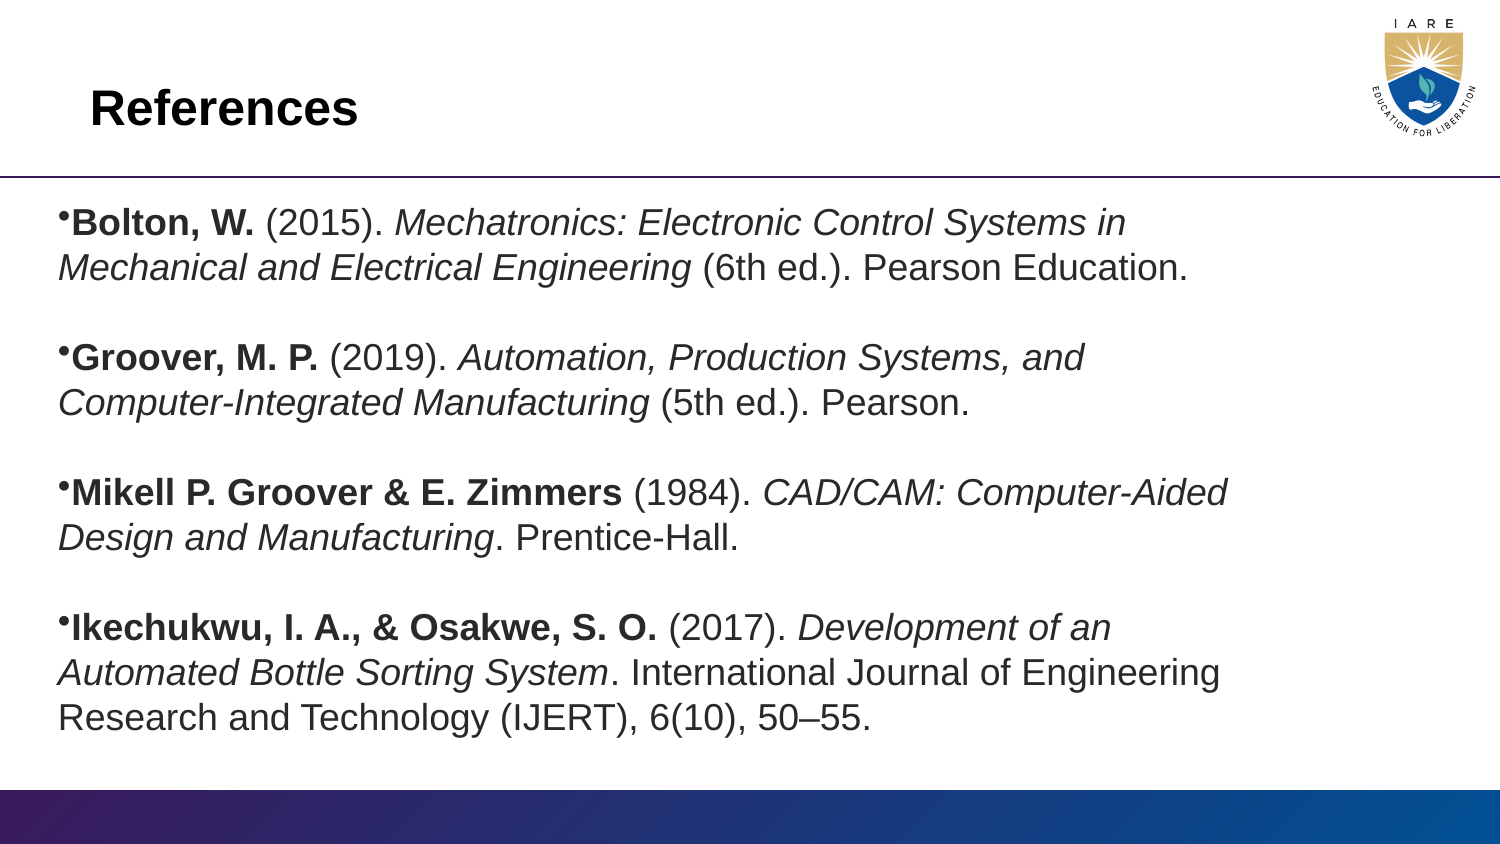

References
Bolton, W. (2015). Mechatronics: Electronic Control Systems in Mechanical and Electrical Engineering (6th ed.). Pearson Education.

Groover, M. P. (2019). Automation, Production Systems, and Computer-Integrated Manufacturing (5th ed.). Pearson.

Mikell P. Groover & E. Zimmers (1984). CAD/CAM: Computer-Aided Design and Manufacturing. Prentice-Hall.

Ikechukwu, I. A., & Osakwe, S. O. (2017). Development of an Automated Bottle Sorting System. International Journal of Engineering Research and Technology (IJERT), 6(10), 50–55.